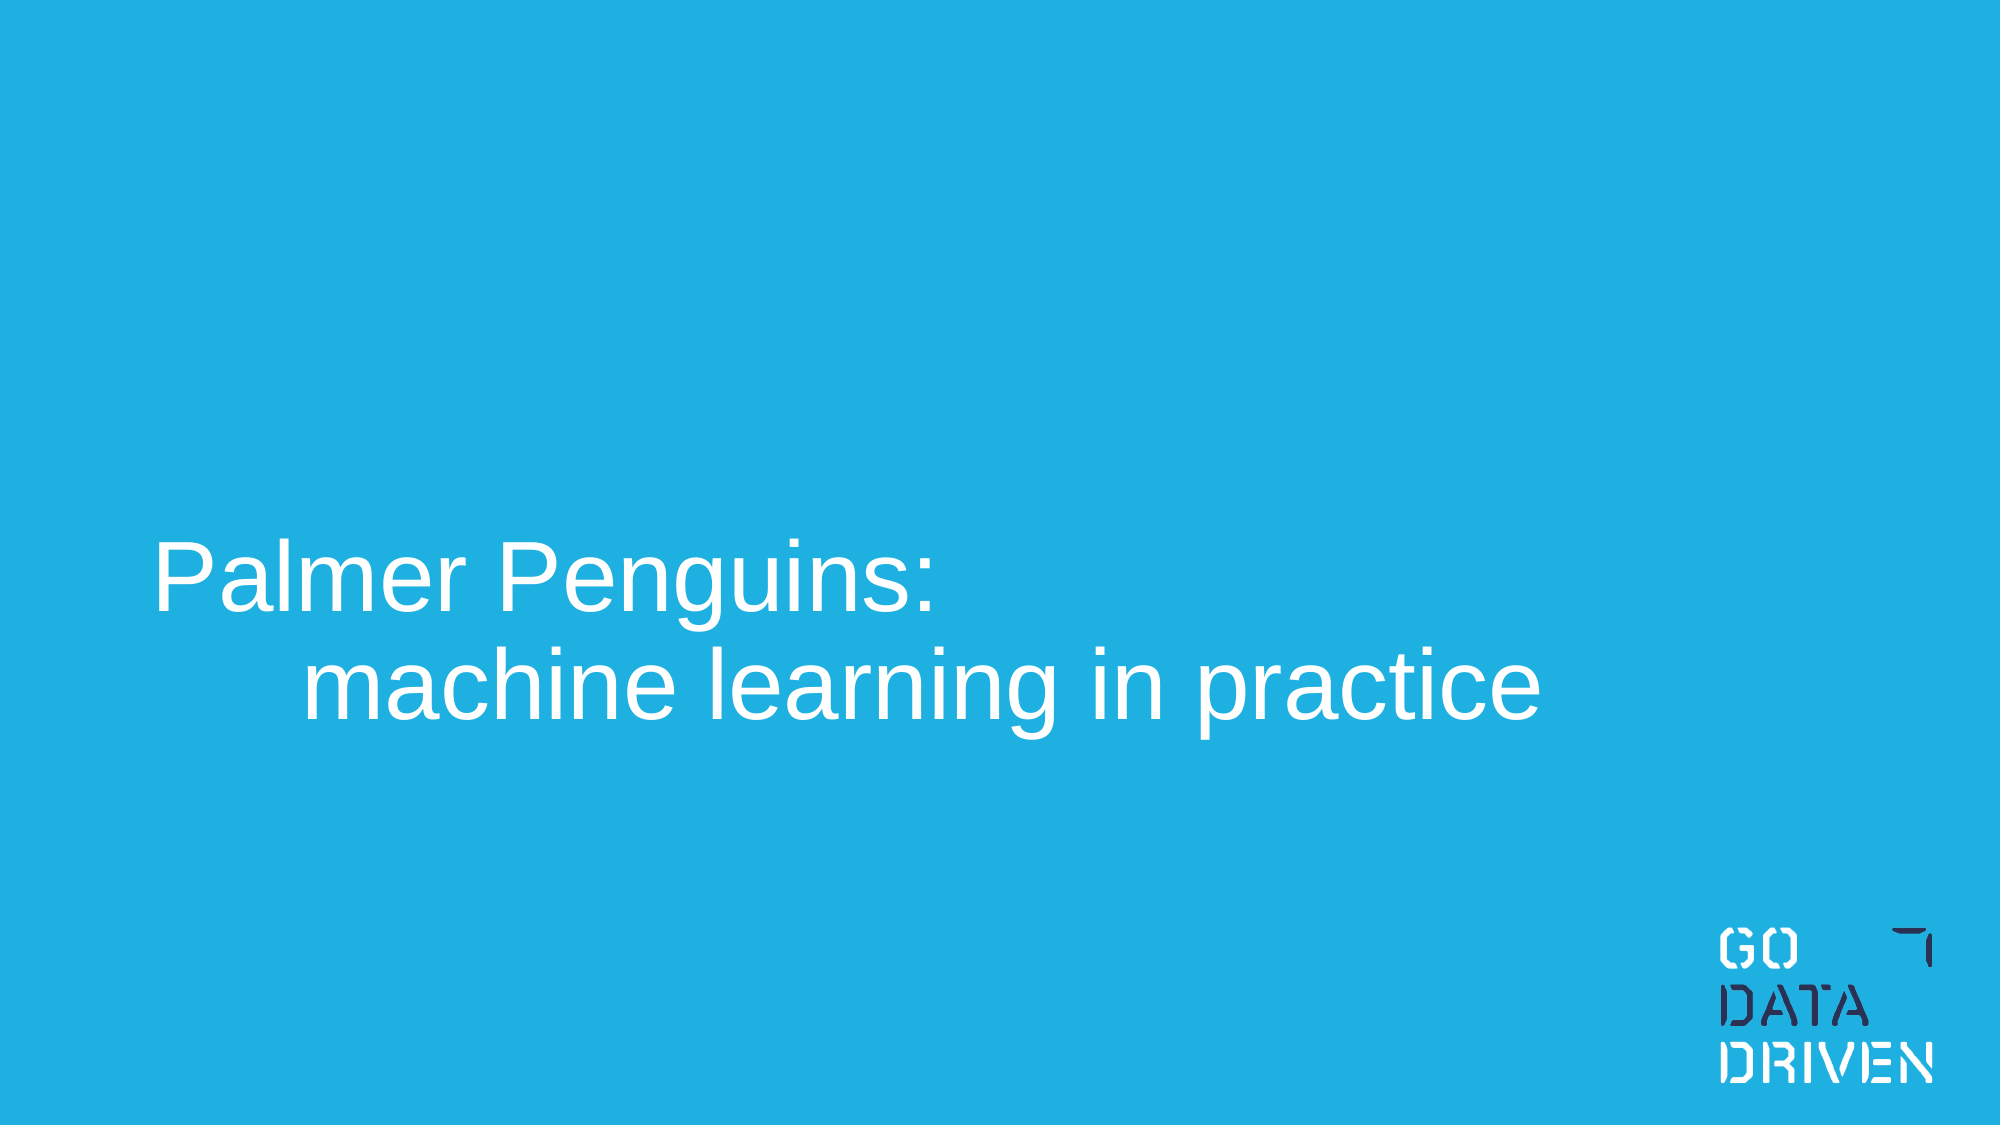

# Palmer Penguins: machine learning in practice